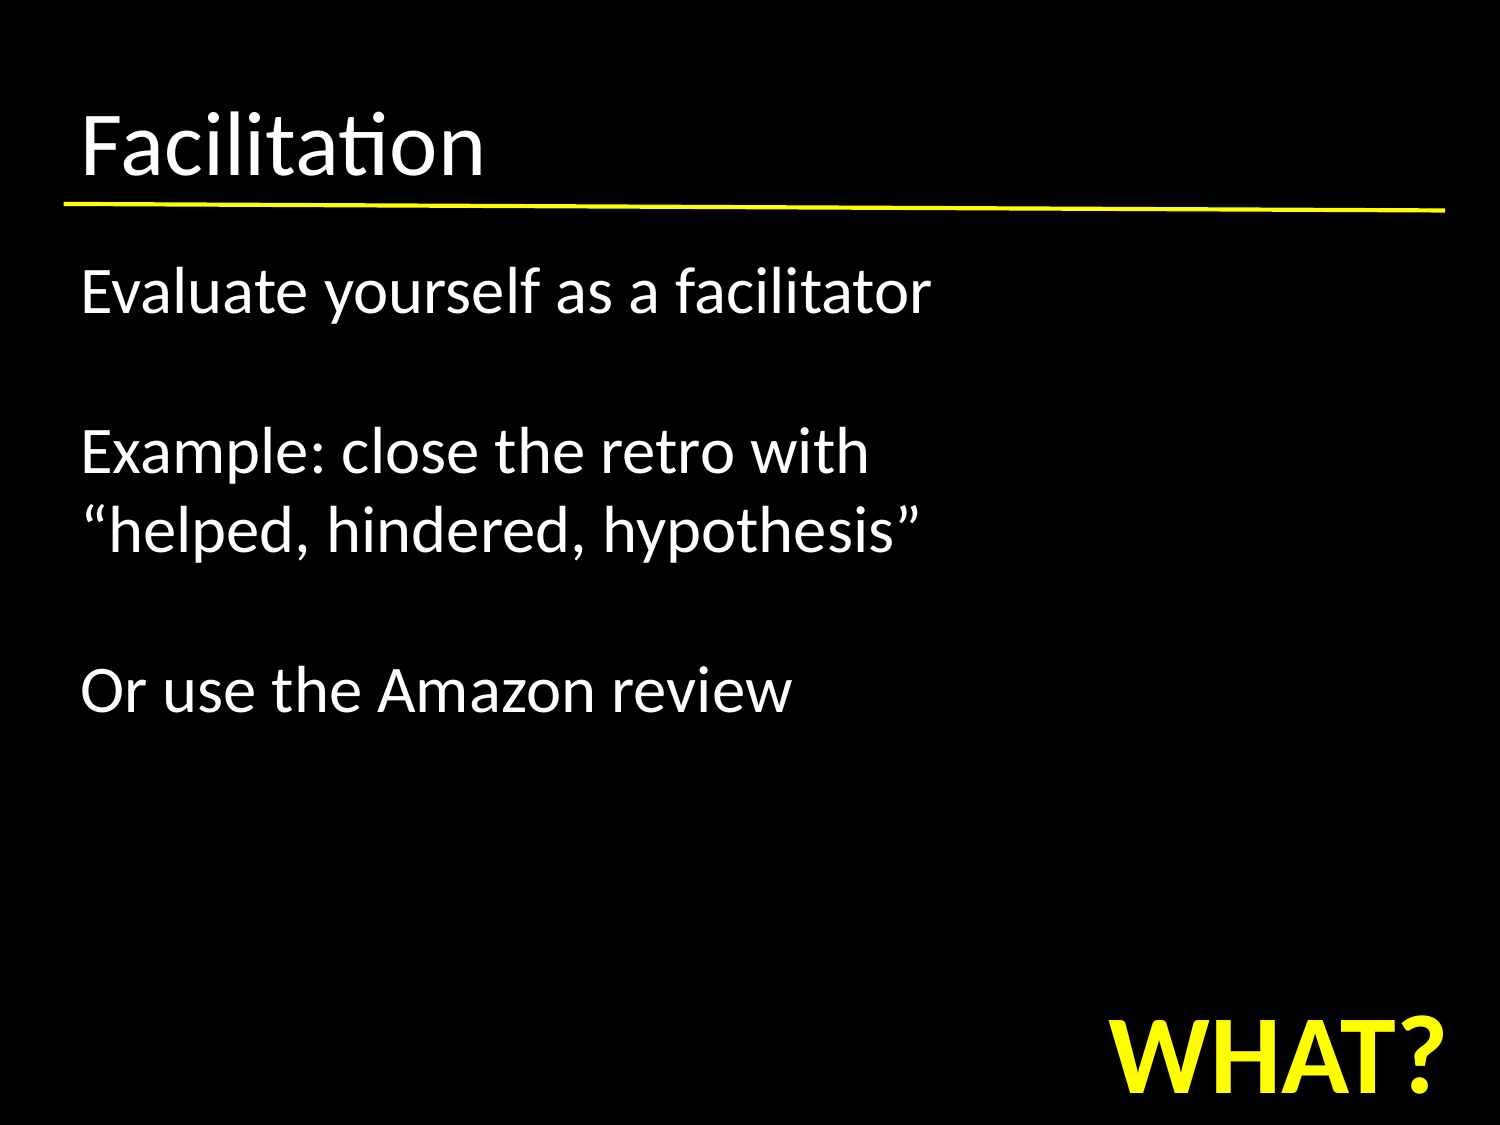

# Facilitation
Evaluate yourself as a facilitator

Example: close the retro with
“helped, hindered, hypothesis”

Or use the Amazon review
WHAT?